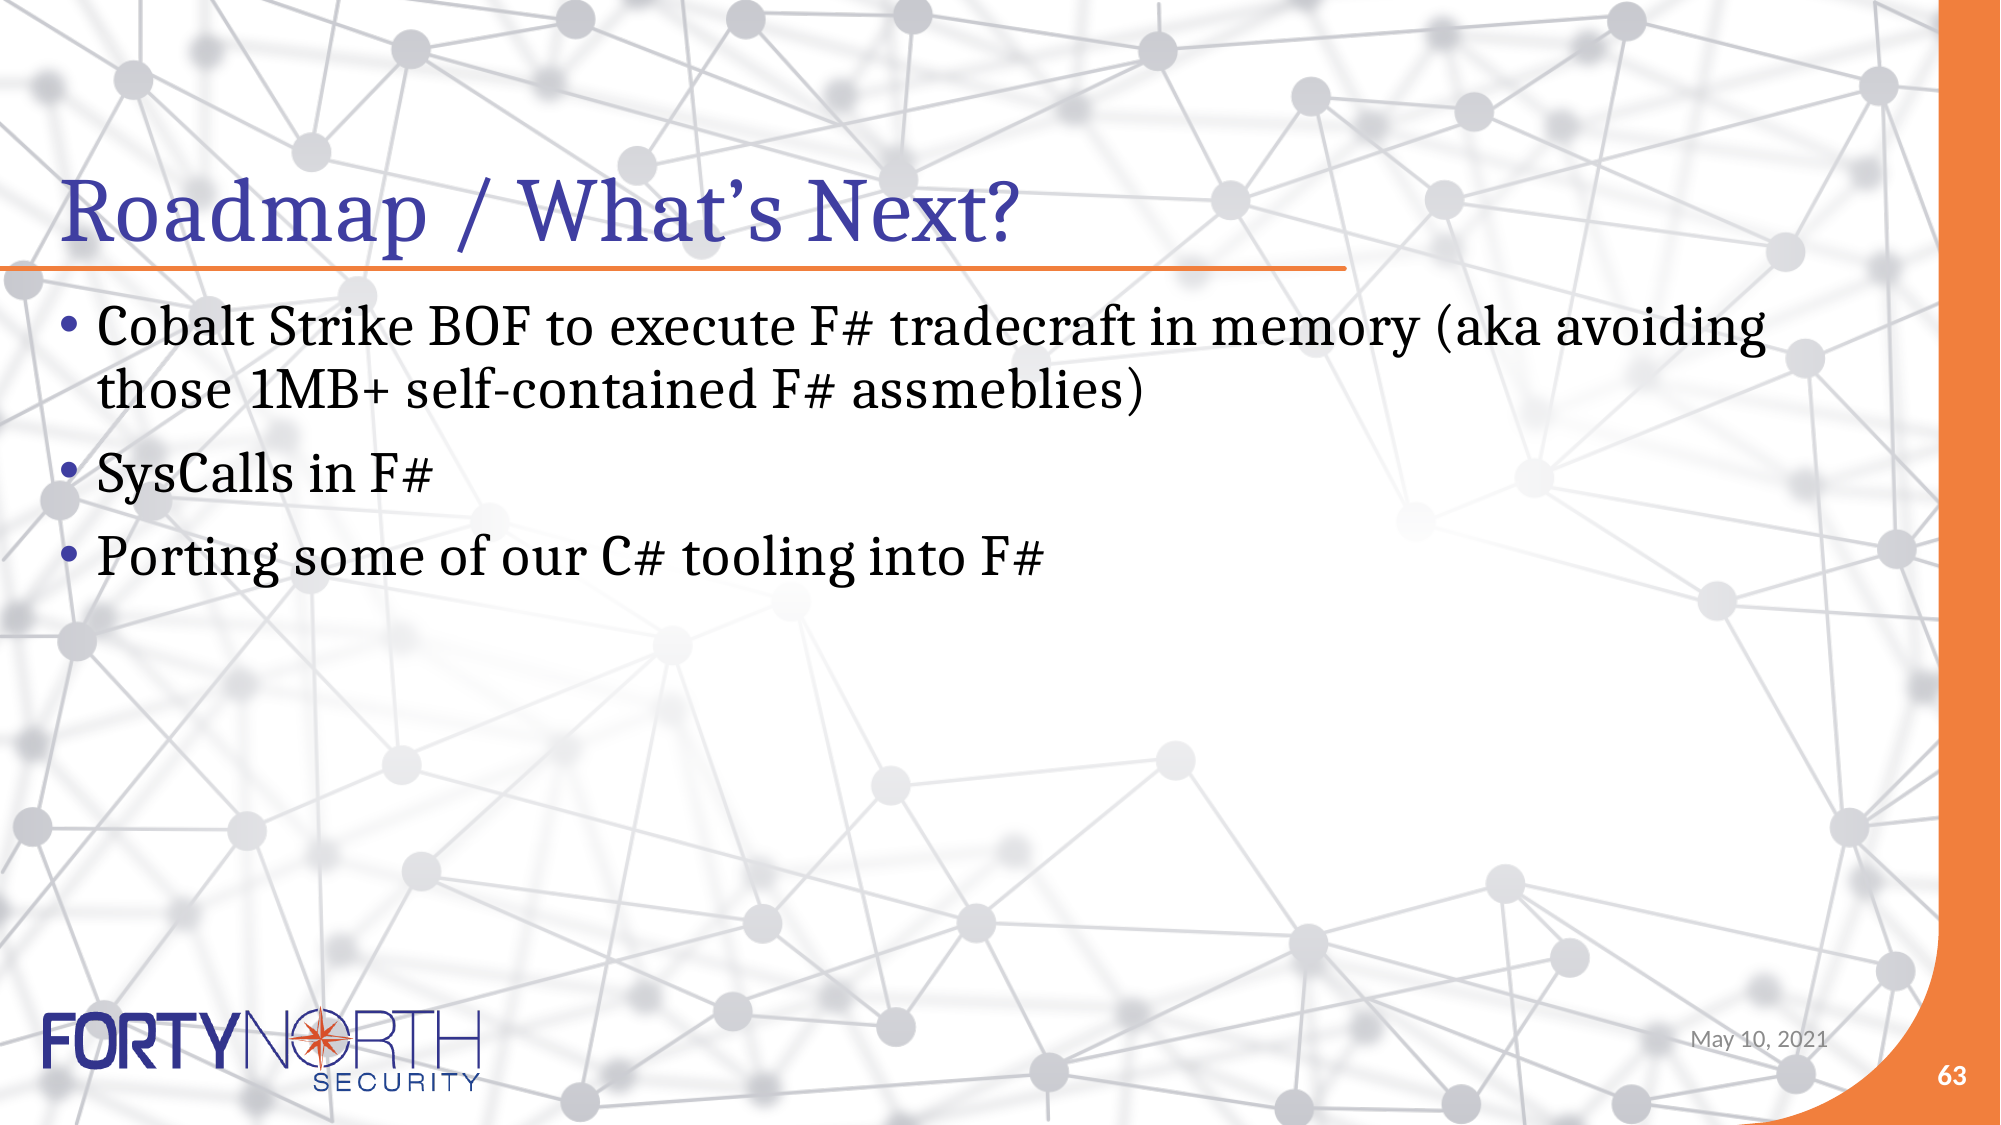

# Roadmap / What’s Next?
Cobalt Strike BOF to execute F# tradecraft in memory (aka avoiding those 1MB+ self-contained F# assmeblies)
SysCalls in F#
Porting some of our C# tooling into F#
May 10, 2021
63